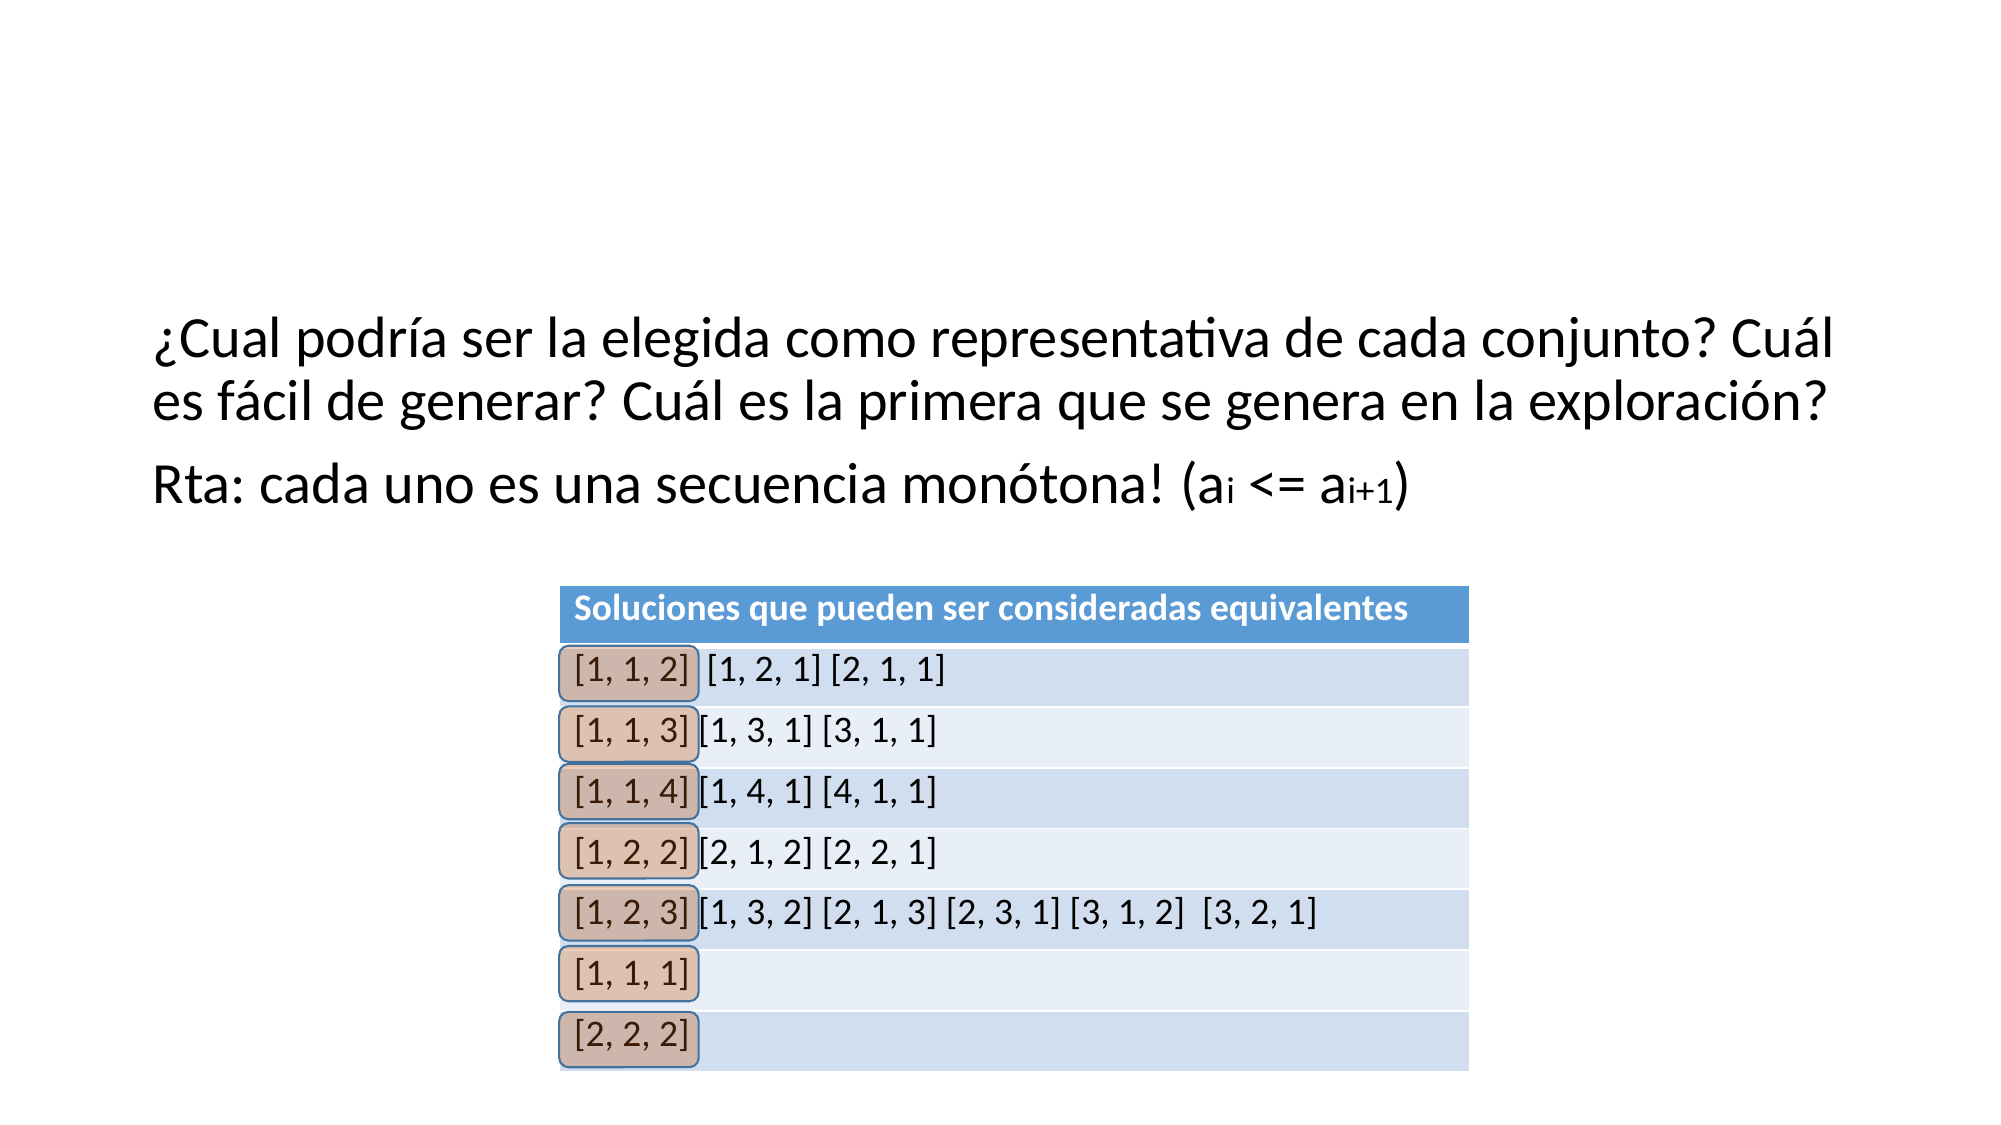

#
¿Cual podría ser la elegida como representativa de cada conjunto? Cuál es fácil de generar? Cuál es la primera que se genera en la exploración?
Rta: cada uno es una secuencia monótona! (ai <= ai+1)

| Soluciones que pueden ser consideradas equivalentes |
| --- |
| [1, 1, 2] [1, 2, 1] [2, 1, 1] |
| [1, 1, 3] [1, 3, 1] [3, 1, 1] |
| [1, 1, 4] [1, 4, 1] [4, 1, 1] |
| [1, 2, 2] [2, 1, 2] [2, 2, 1] |
| [1, 2, 3] [1, 3, 2] [2, 1, 3] [2, 3, 1] [3, 1, 2] [3, 2, 1] |
| [1, 1, 1] |
| [2, 2, 2] |